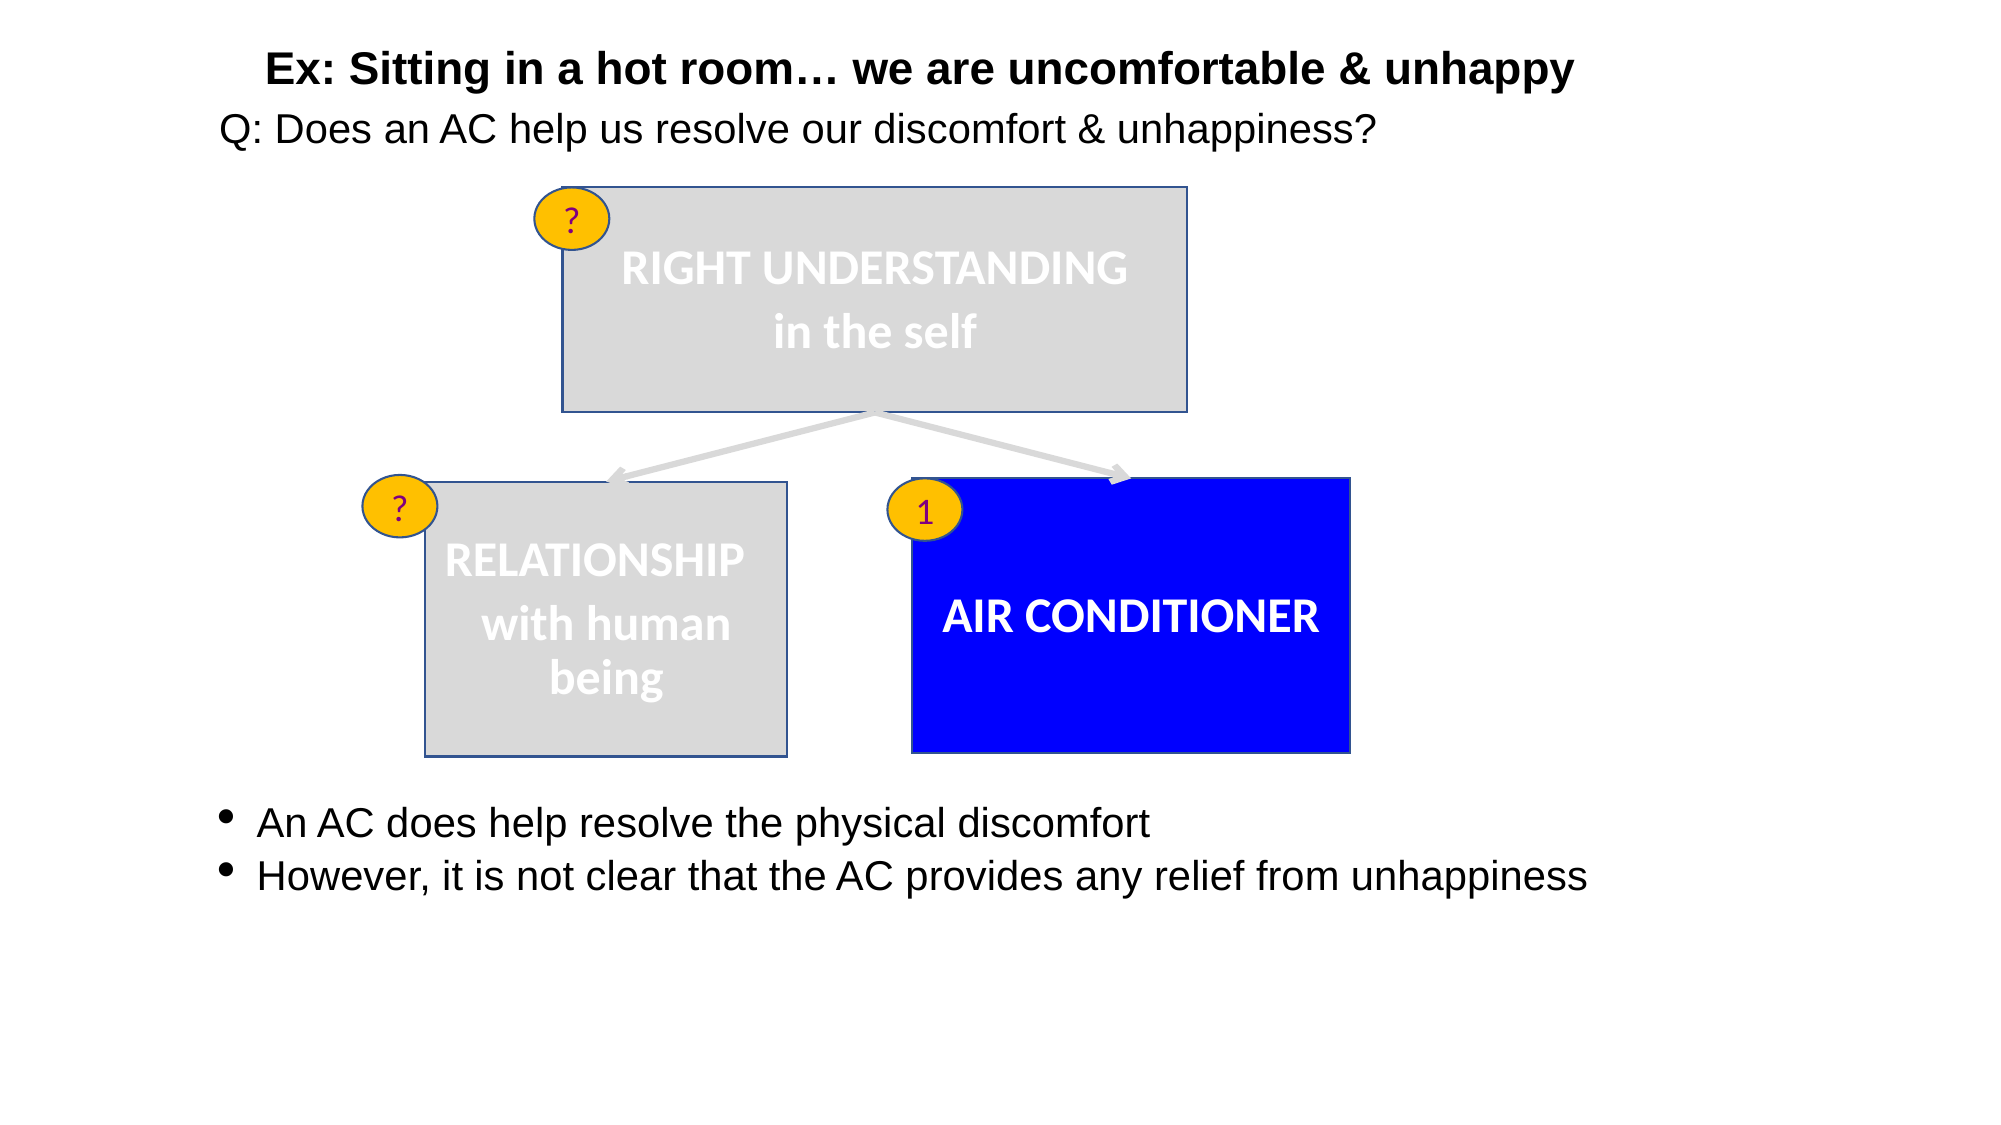

# Ex: Sitting in a hot room… we are uncomfortable & unhappy
Q: Does an AC help us resolve our discomfort & unhappiness?

An AC does help resolve the physical discomfort
However, it is not clear that the AC provides any relief from unhappiness
?
RIGHT UNDERSTANDING
in the self
?
1
AIR CONDITIONER
RELATIONSHIP
with human being